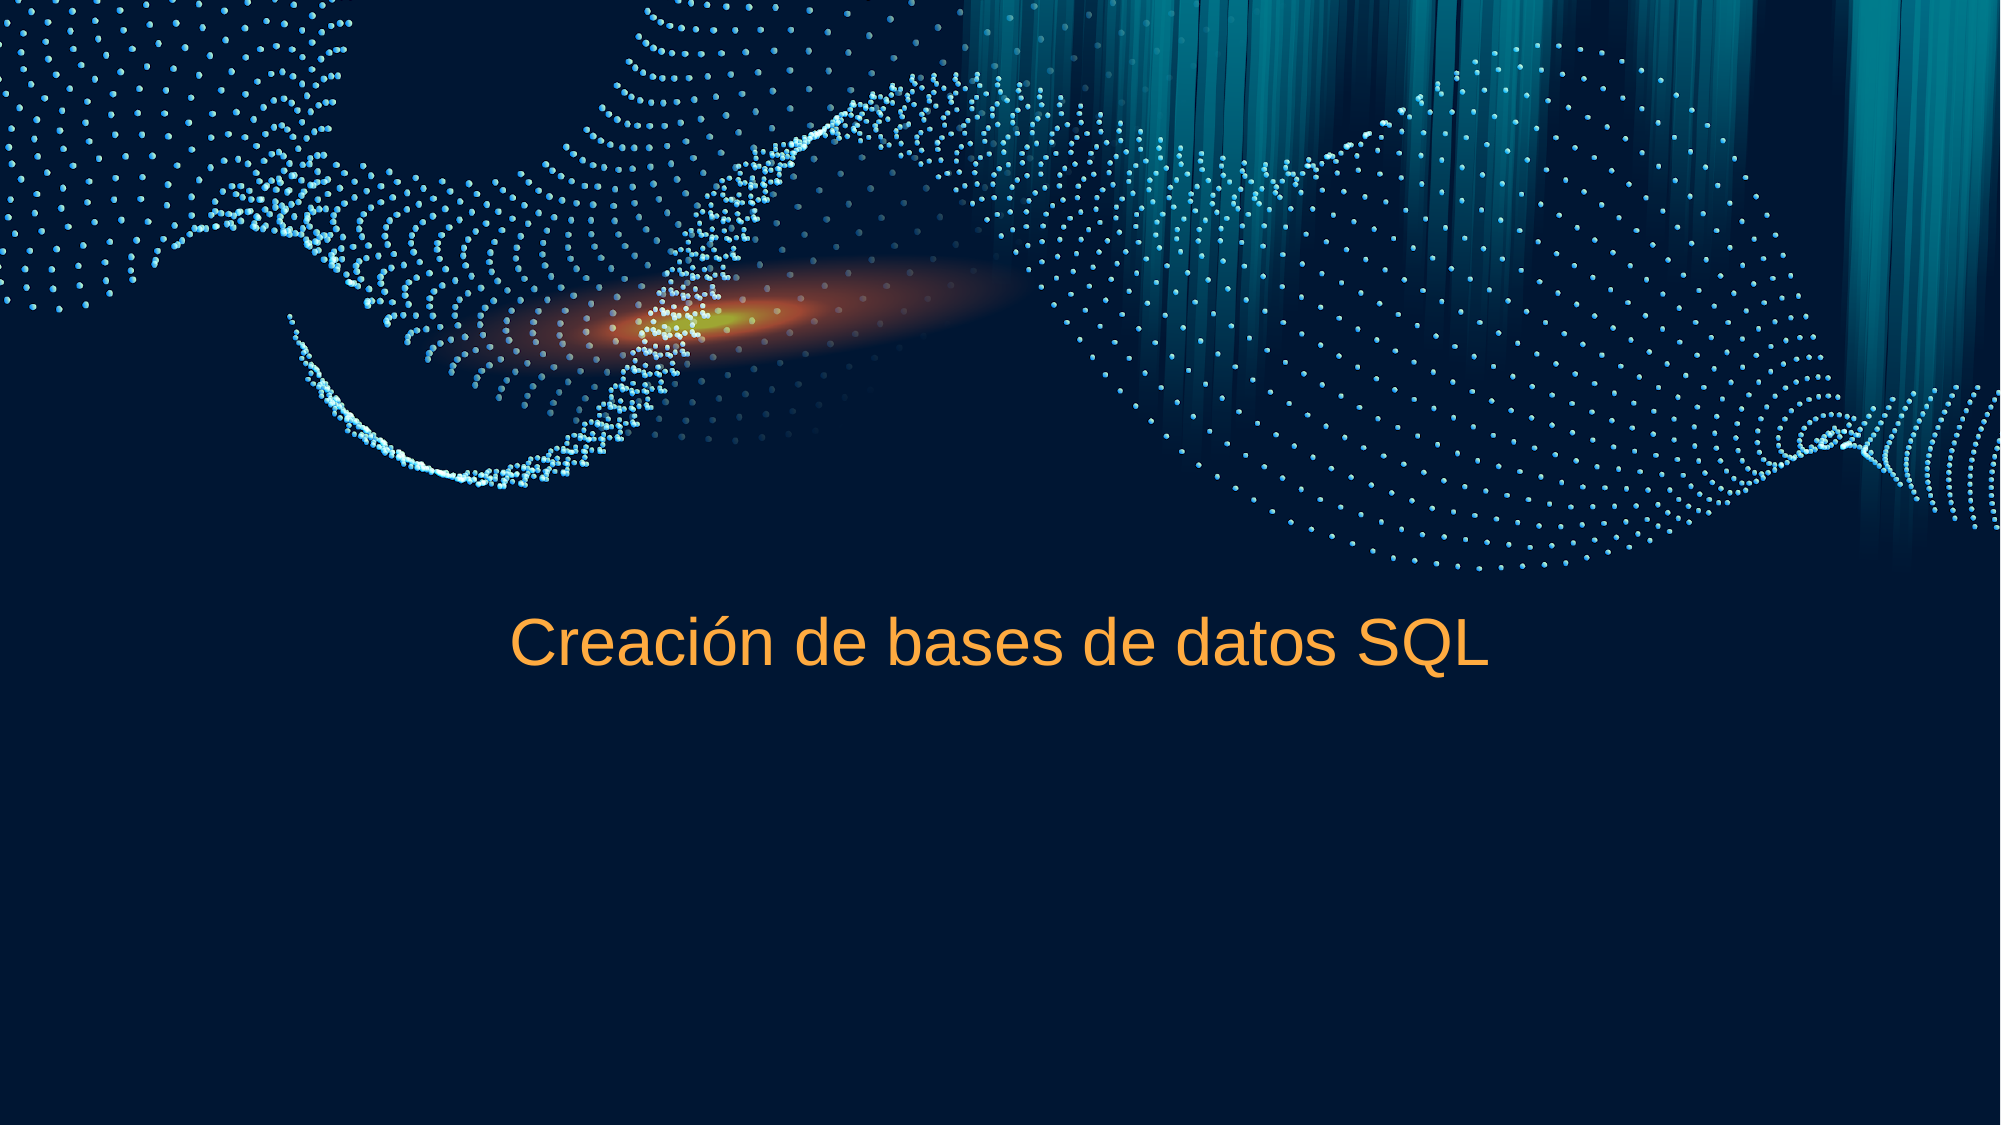

# Creación de bases de datos SQL